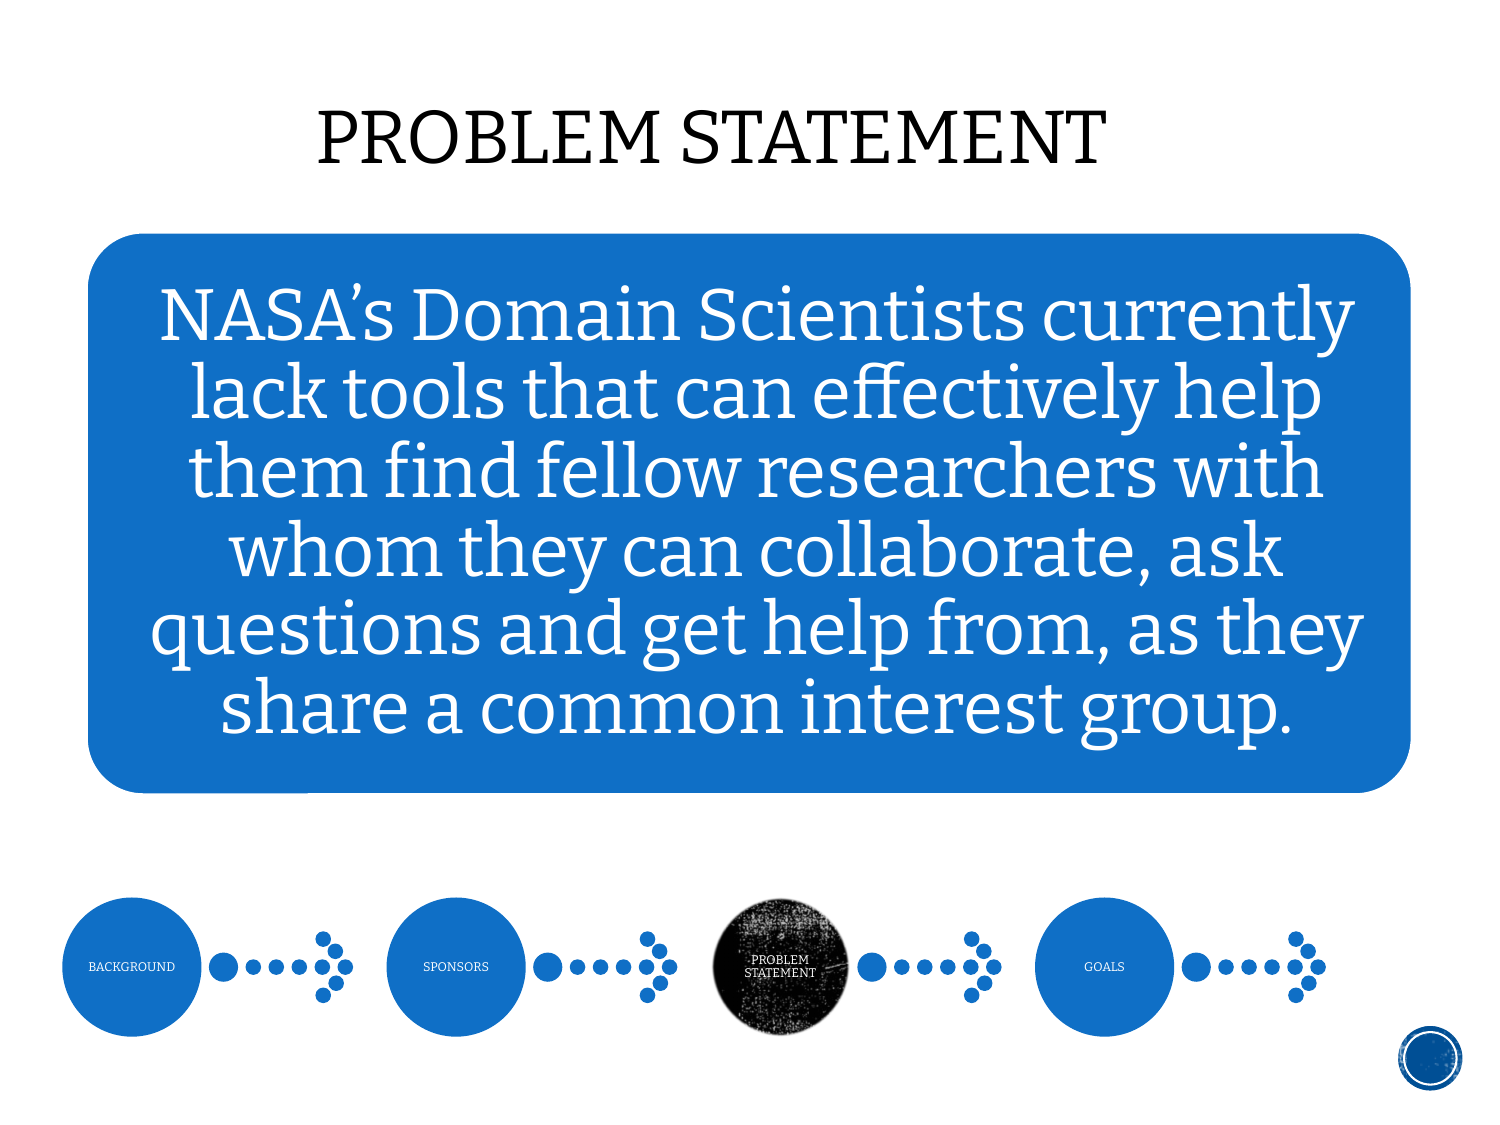

# PROBLEM STATEMENT
NASA’s Domain Scientists currently lack tools that can effectively help them find fellow researchers with whom they can collaborate, ask questions and get help from, as they share a common interest group.
BACKGROUND
SPONSORS
PROBLEM STATEMENT
GOALS